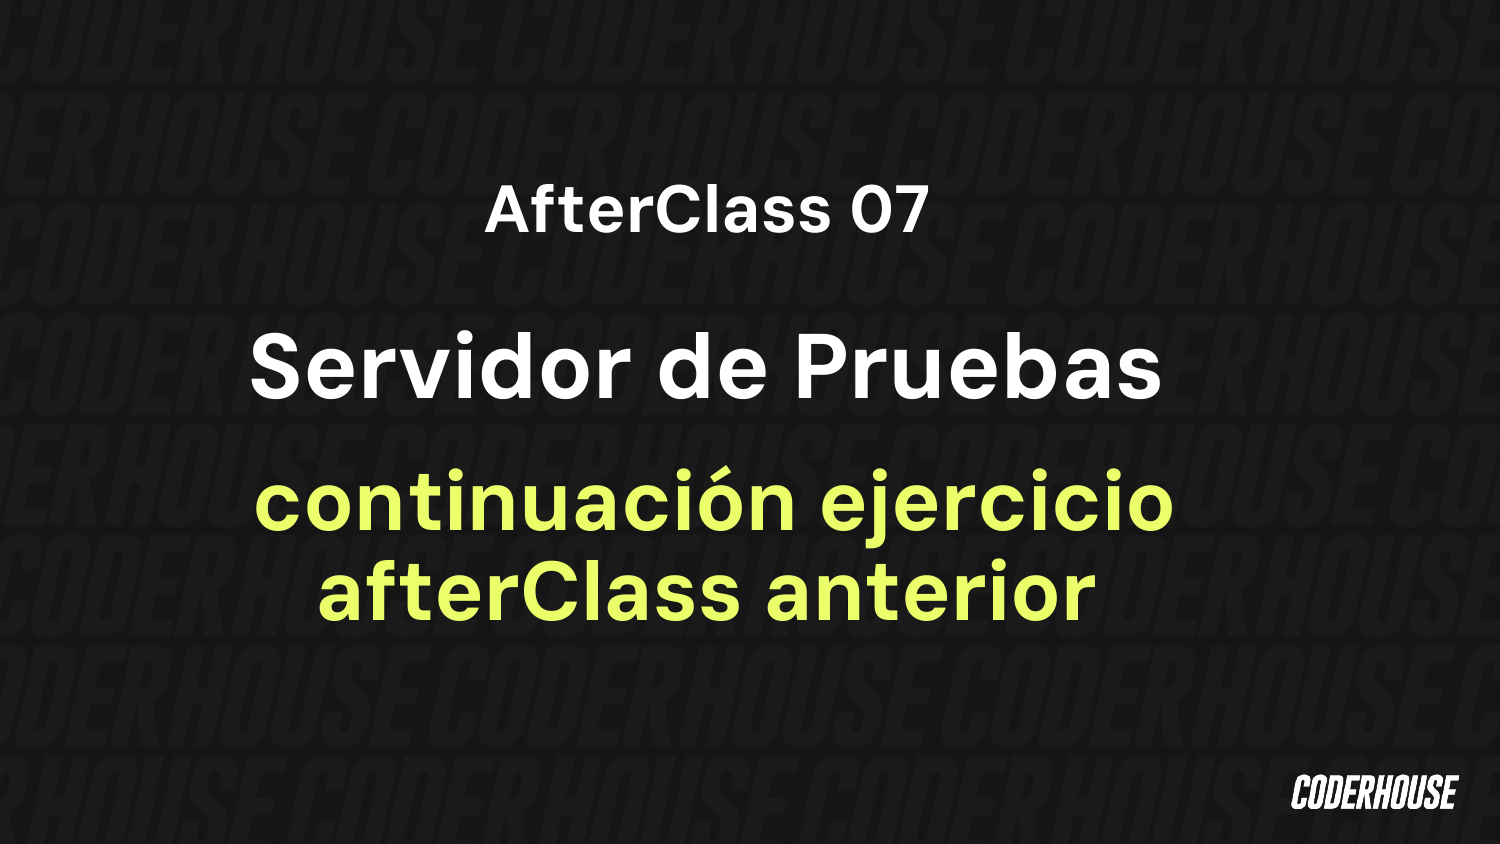

AfterClass 07

Servidor de Pruebas

 continuación ejercicio afterClass anterior